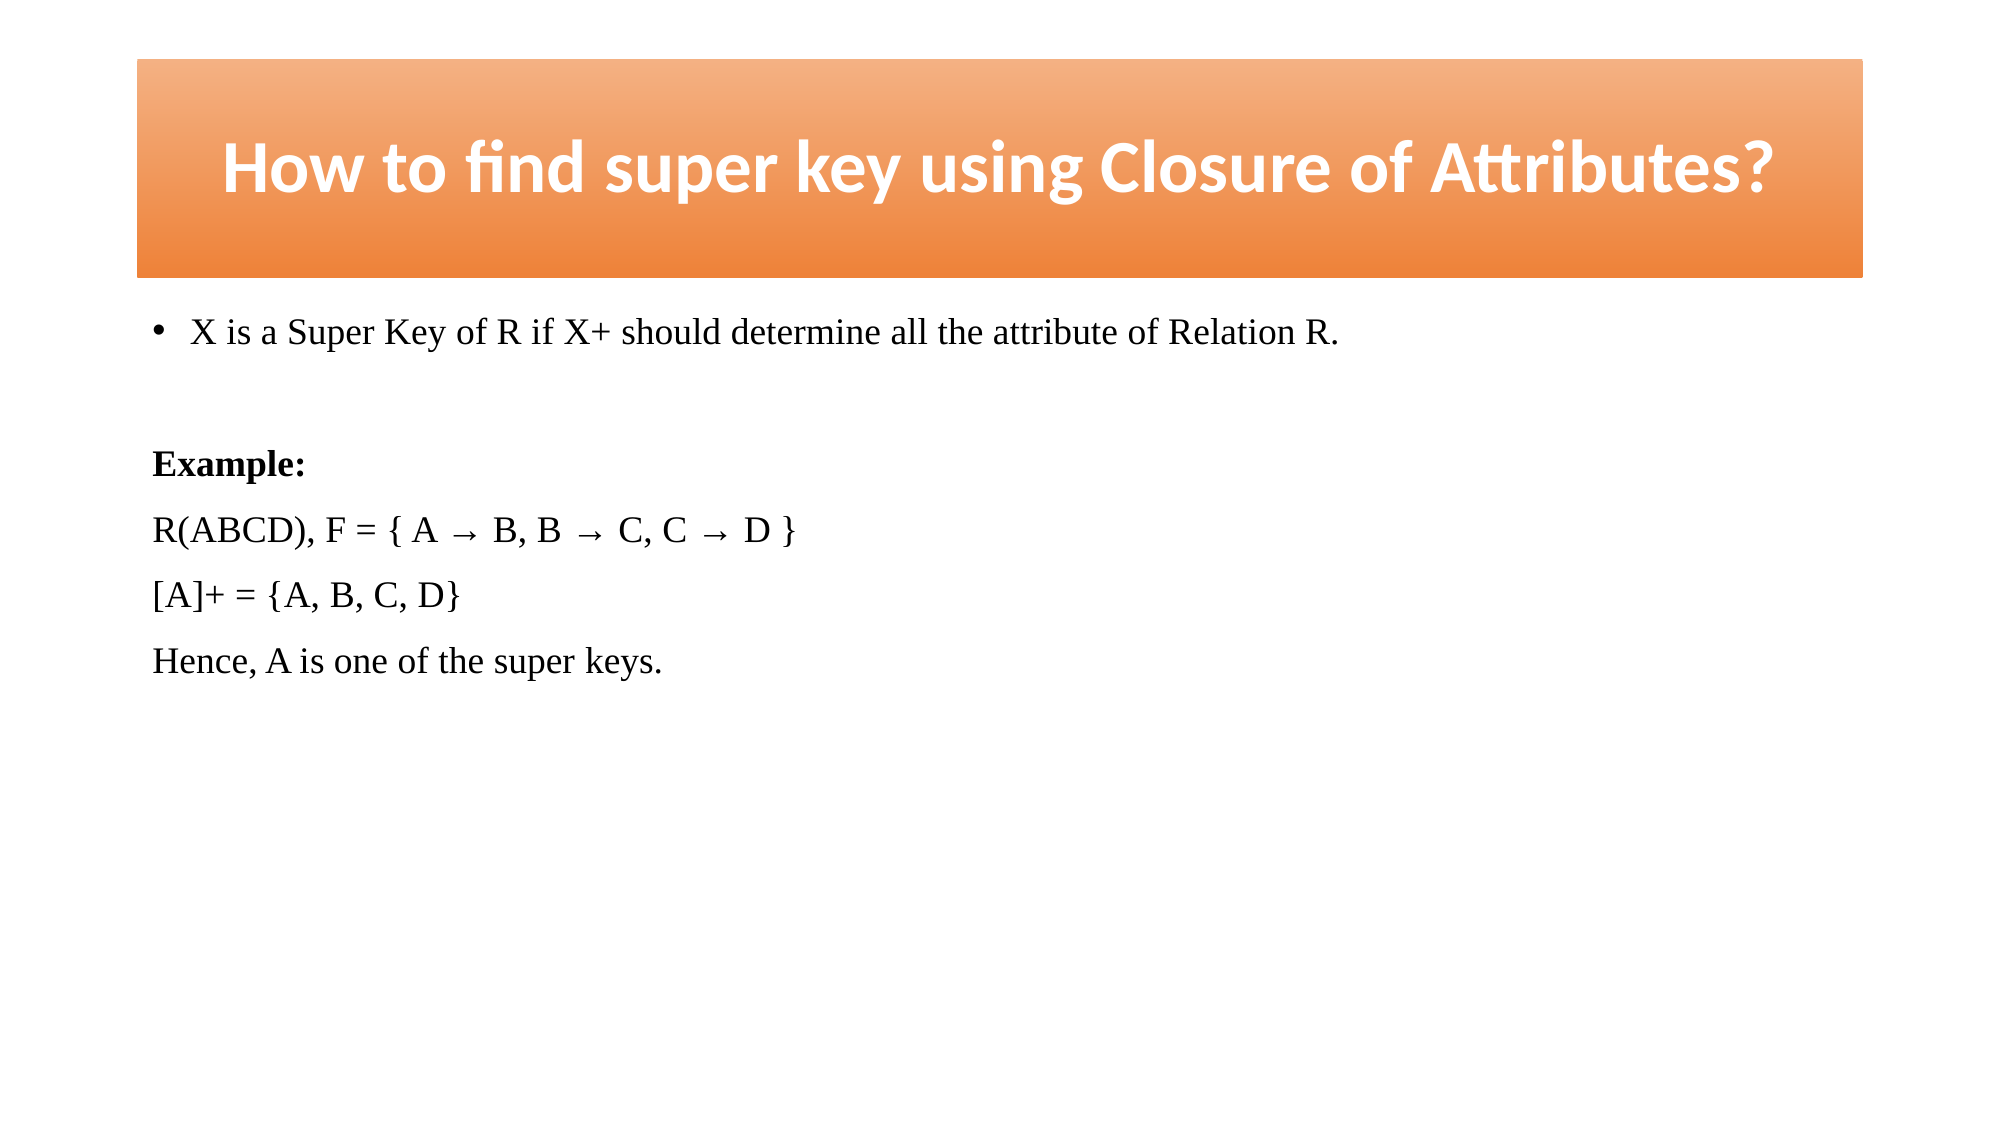

# How to find super key using Closure of Attributes?
X is a Super Key of R if X+ should determine all the attribute of Relation R.

Example:
R(ABCD), F = { A → B, B → C, C → D }
[A]+ = {A, B, C, D}
Hence, A is one of the super keys.